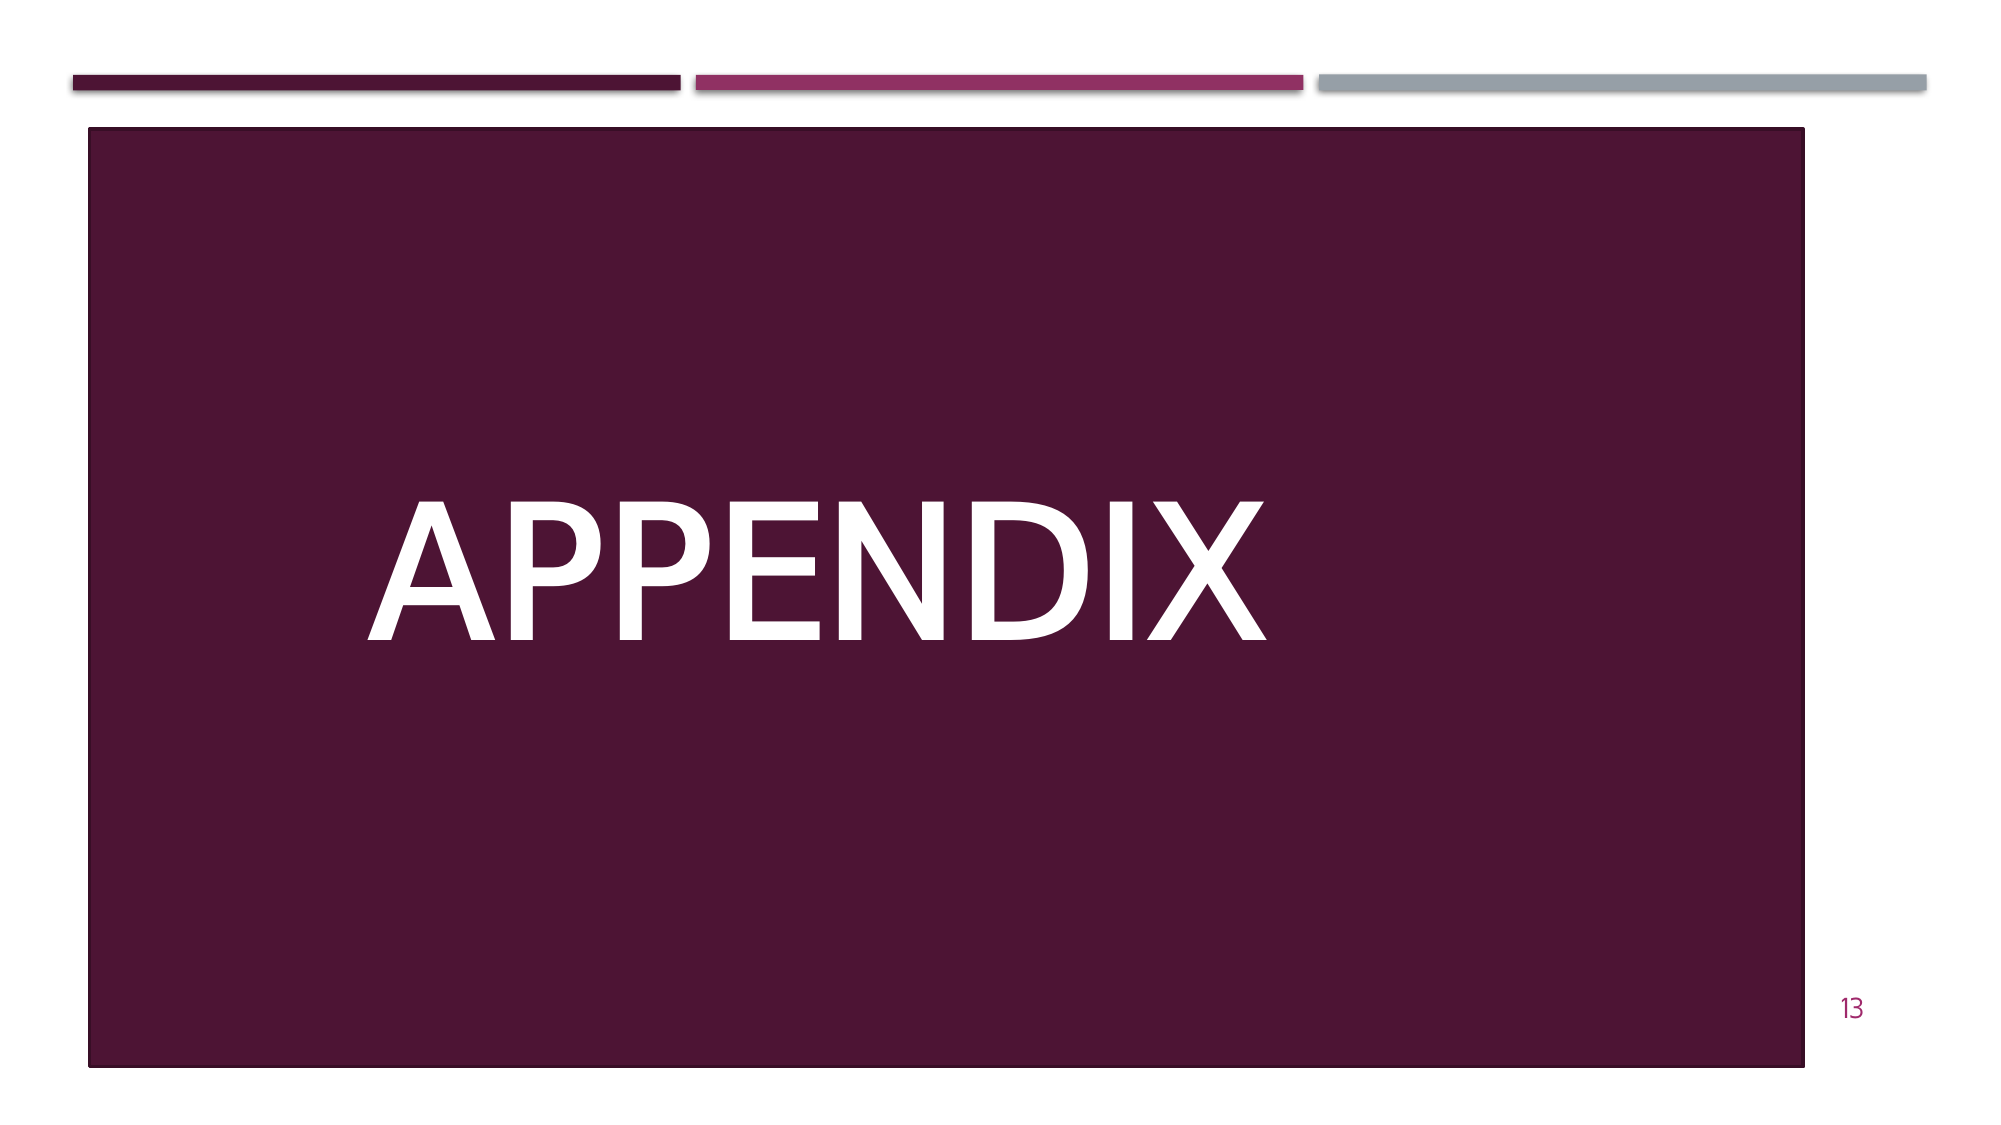

Telco Customer Churn Analysis
APPENDIX
APPENDIX
13